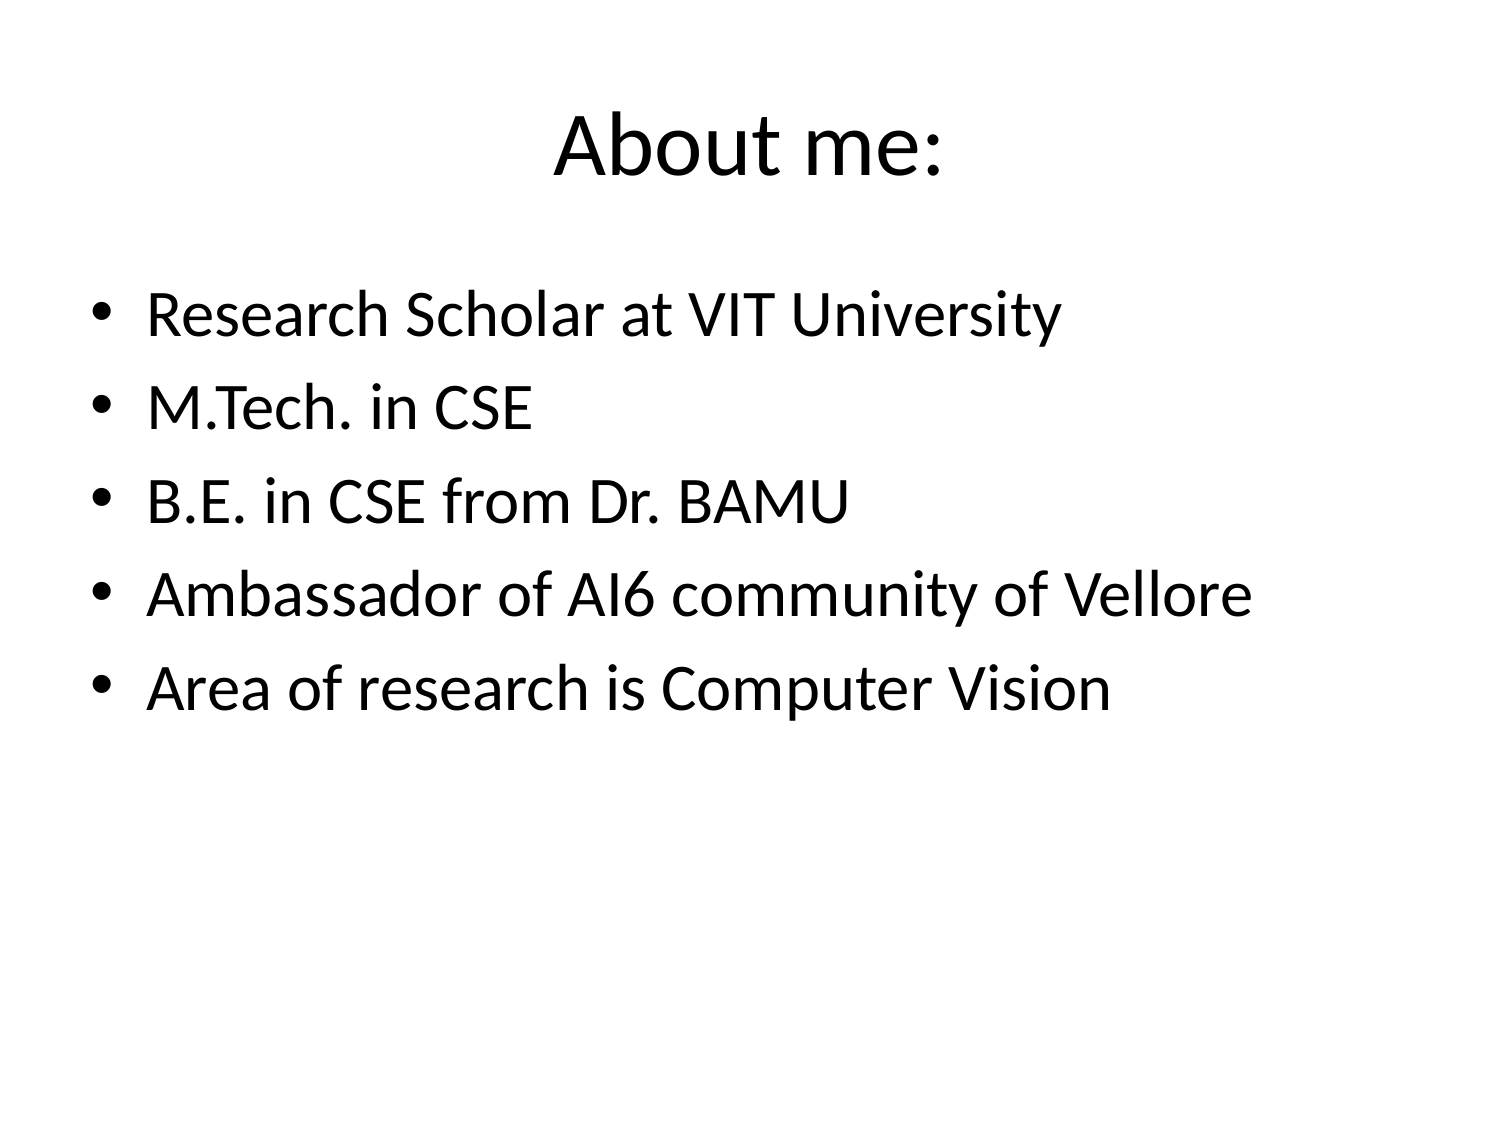

# About me:
Research Scholar at VIT University
M.Tech. in CSE
B.E. in CSE from Dr. BAMU
Ambassador of AI6 community of Vellore
Area of research is Computer Vision